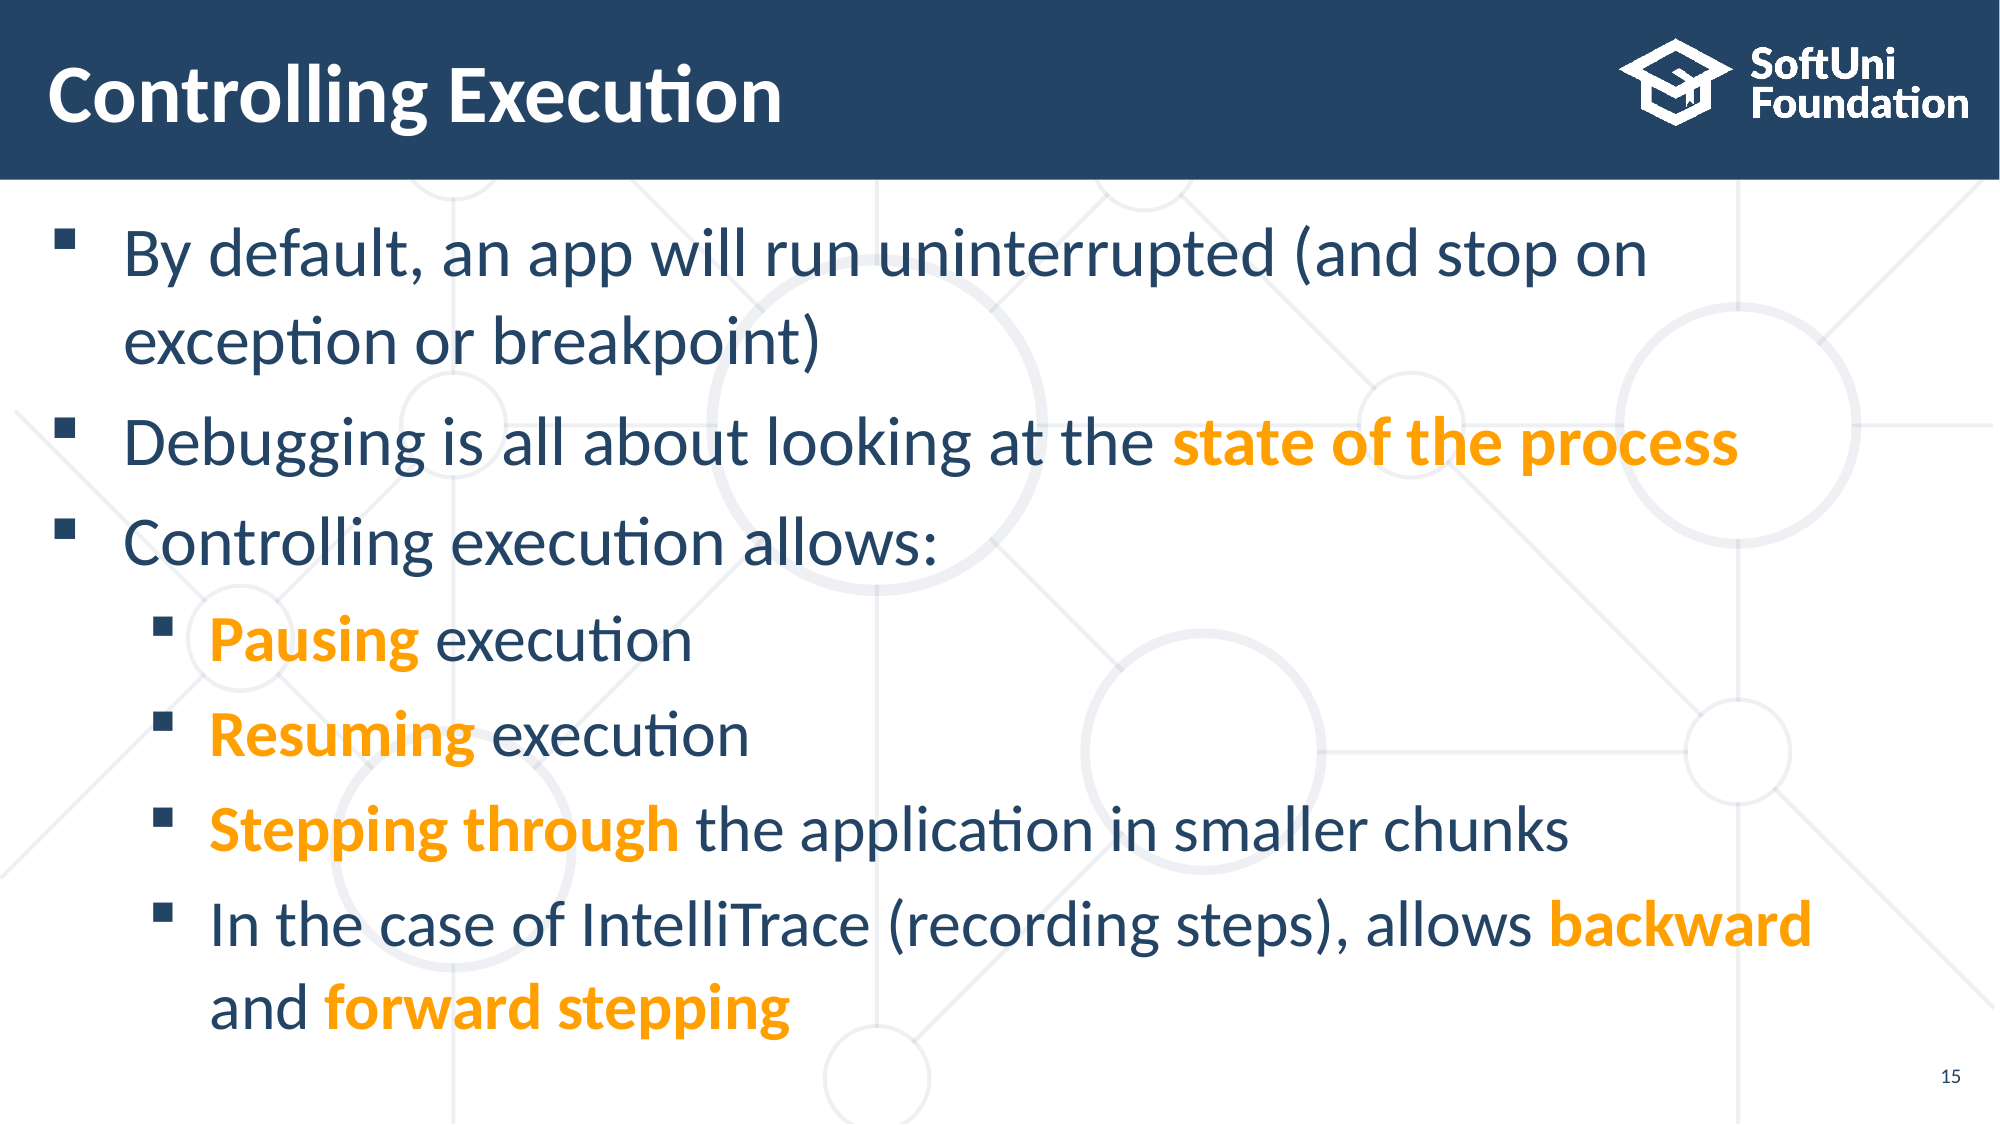

# Controlling Execution
By default, an app will run uninterrupted (and stop on
exception or breakpoint)
Debugging is all about looking at the state of the process
Controlling execution allows:
Pausing execution
Resuming execution
Stepping through the application in smaller chunks
In the case of IntelliTrace (recording steps), allows backward
and forward stepping
15